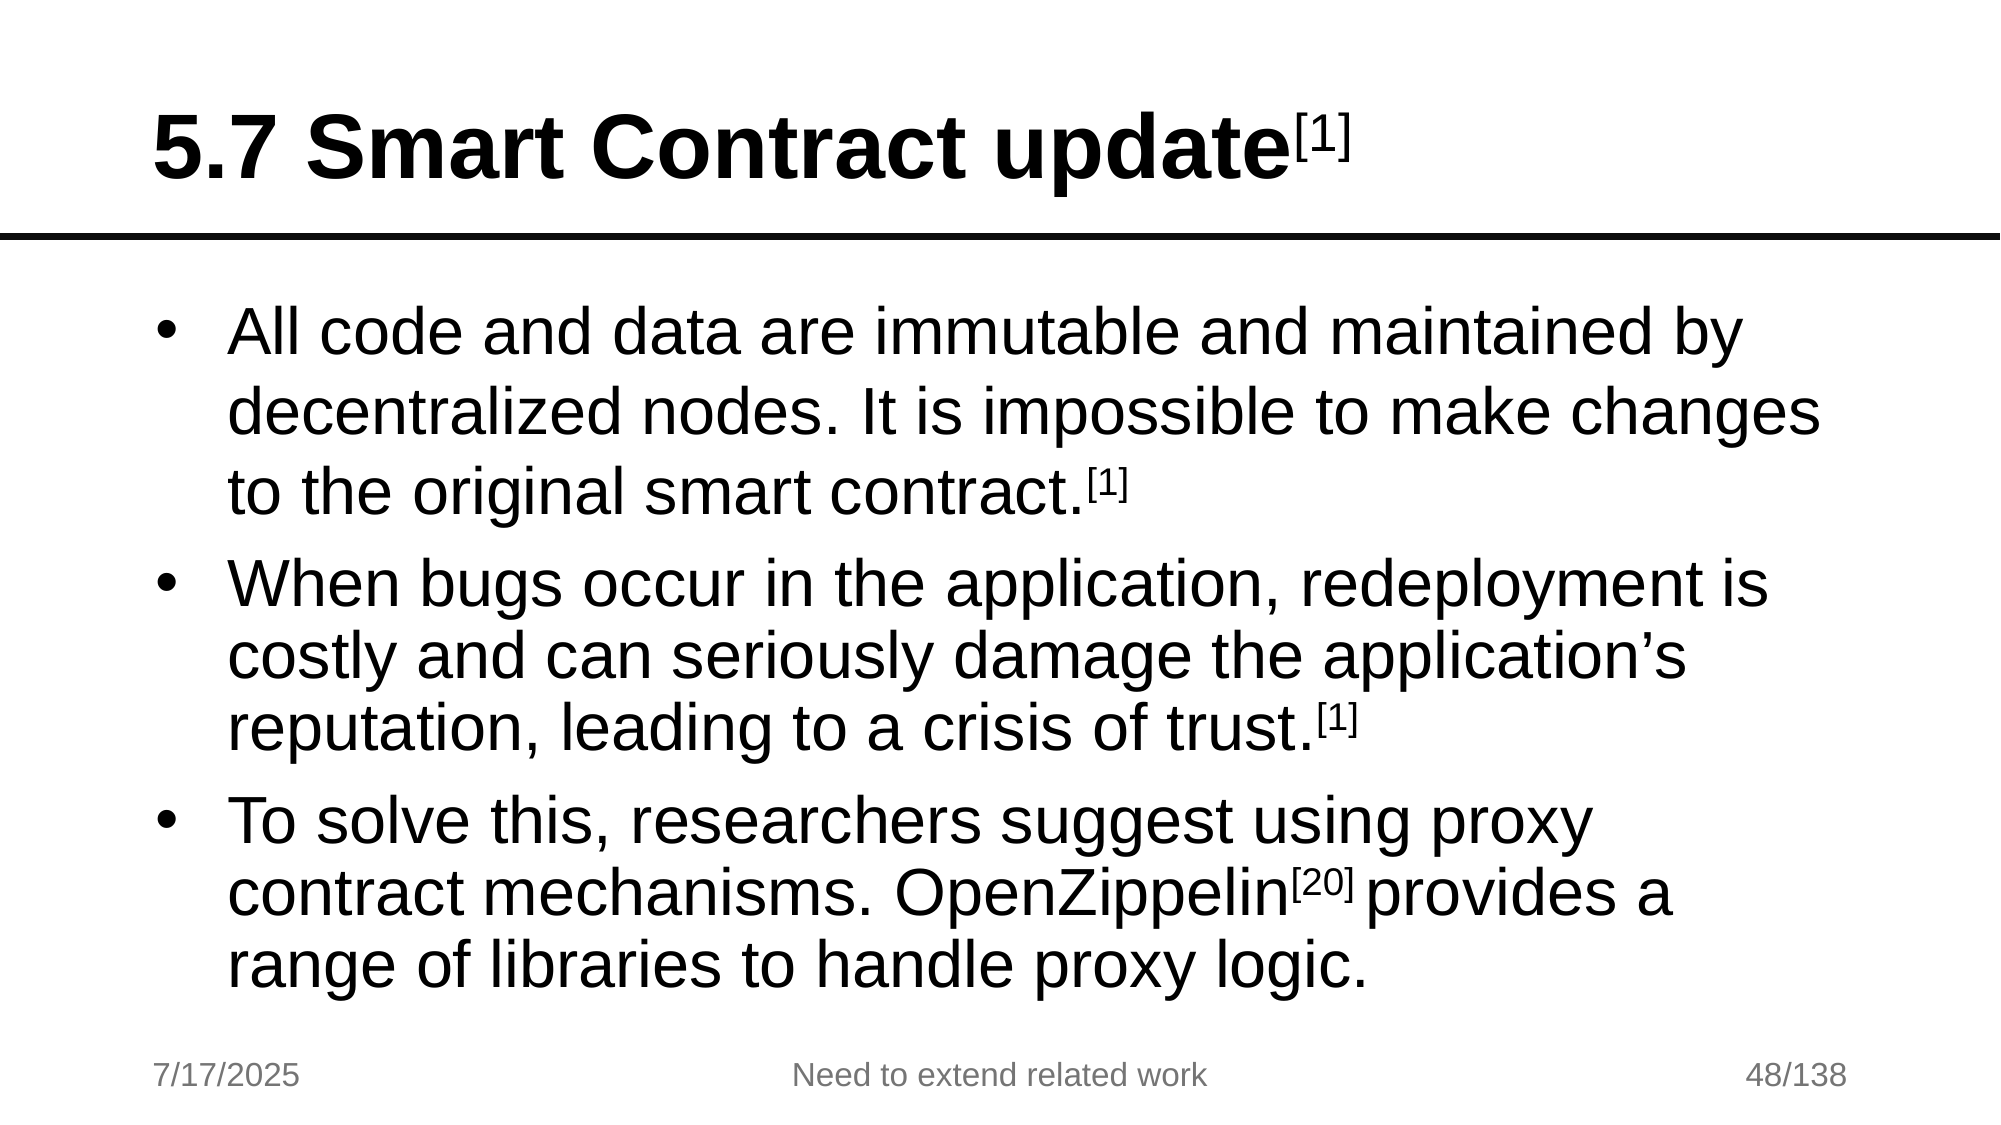

# 5.7 Smart Contract update[1]
All code and data are immutable and maintained by decentralized nodes. It is impossible to make changes to the original smart contract.[1]
When bugs occur in the application, redeployment is costly and can seriously damage the application’s reputation, leading to a crisis of trust.[1]
To solve this, researchers suggest using proxy contract mechanisms. OpenZippelin[20] provides a range of libraries to handle proxy logic.
7/17/2025
Need to extend related work
48/138